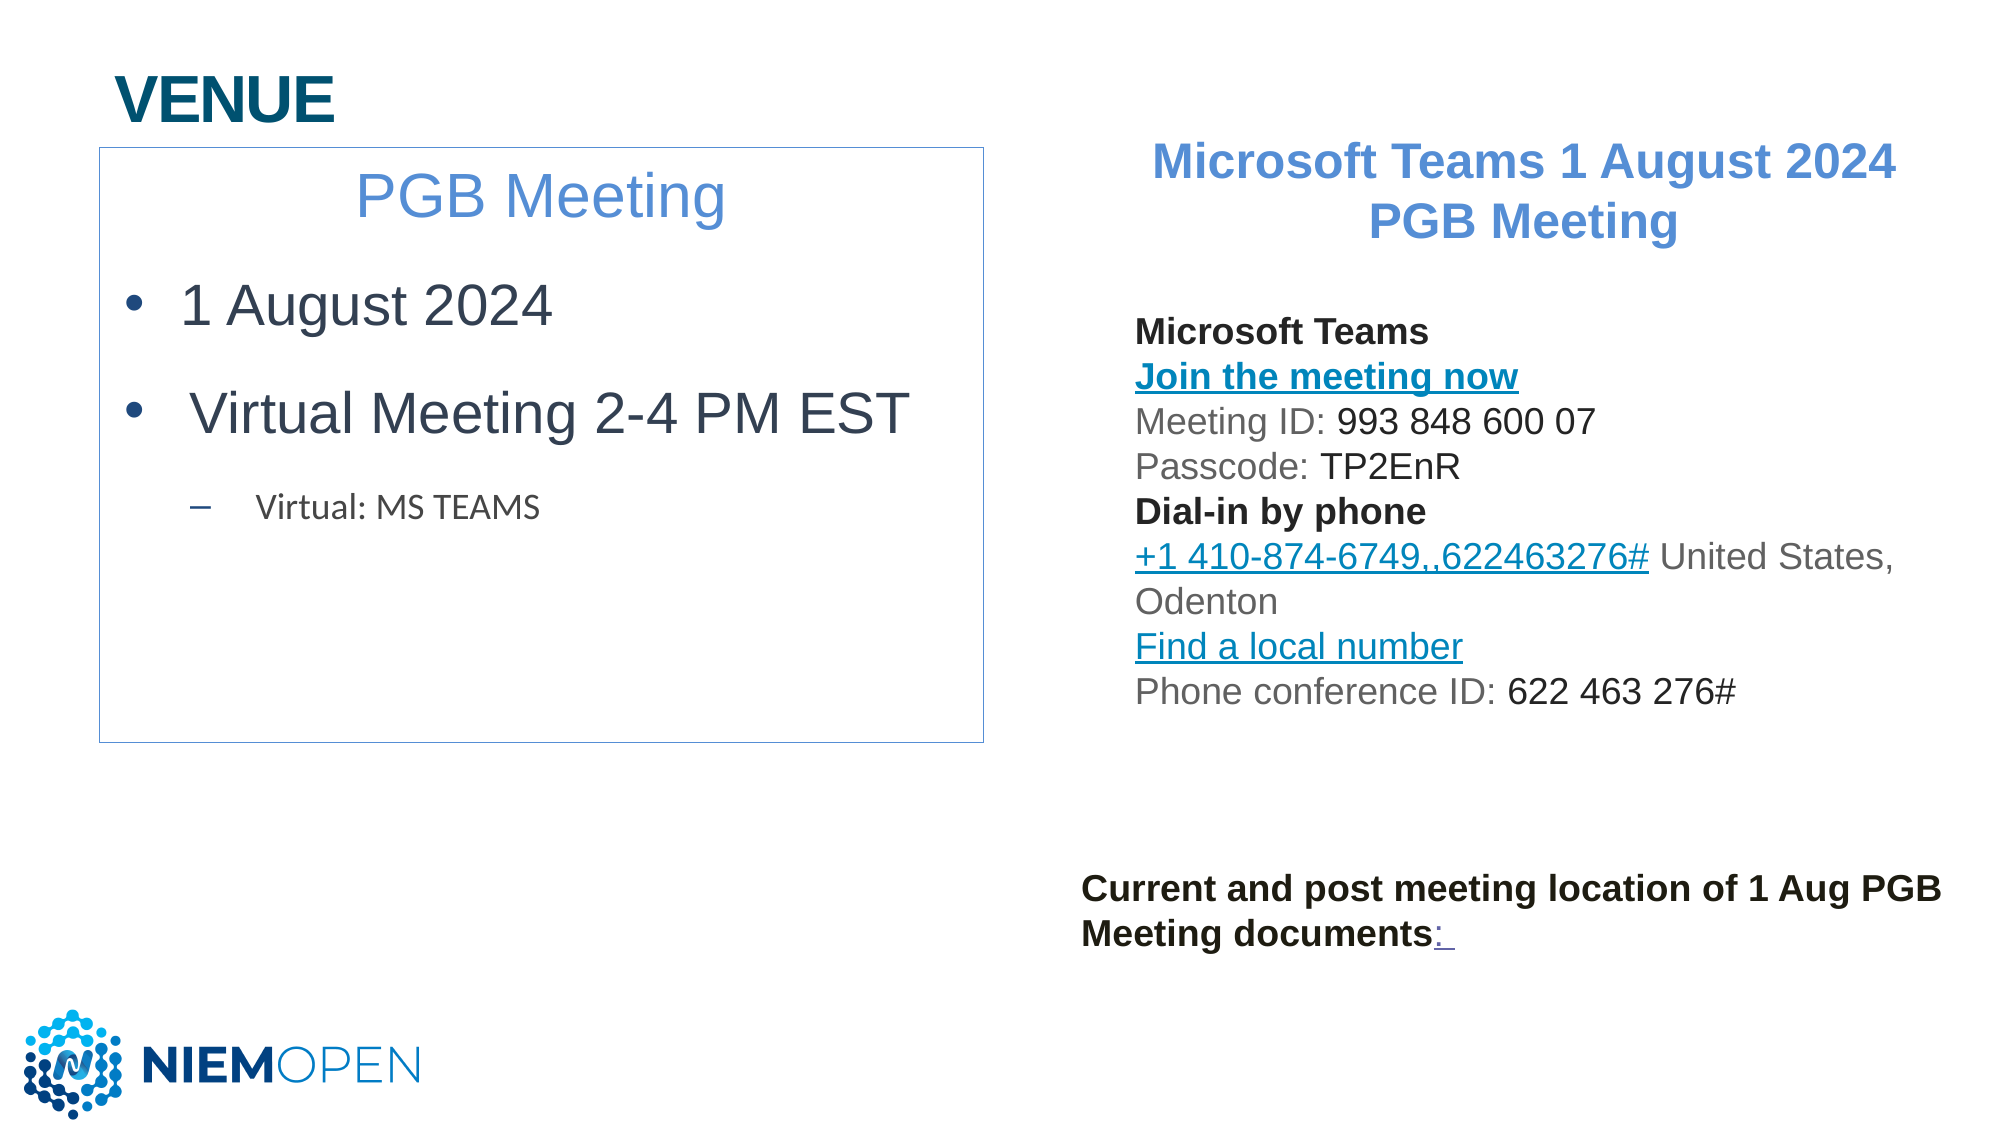

# Venue
Microsoft Teams 1 August 2024 PGB Meeting
PGB Meeting
1 August 2024
Virtual Meeting 2-4 PM EST
Virtual: MS TEAMS
Microsoft Teams
Join the meeting now
Meeting ID: 993 848 600 07
Passcode: TP2EnR
Dial-in by phone
+1 410-874-6749,,622463276# United States, Odenton
Find a local number
Phone conference ID: 622 463 276#

Current and post meeting location of 1 Aug PGB Meeting documents: